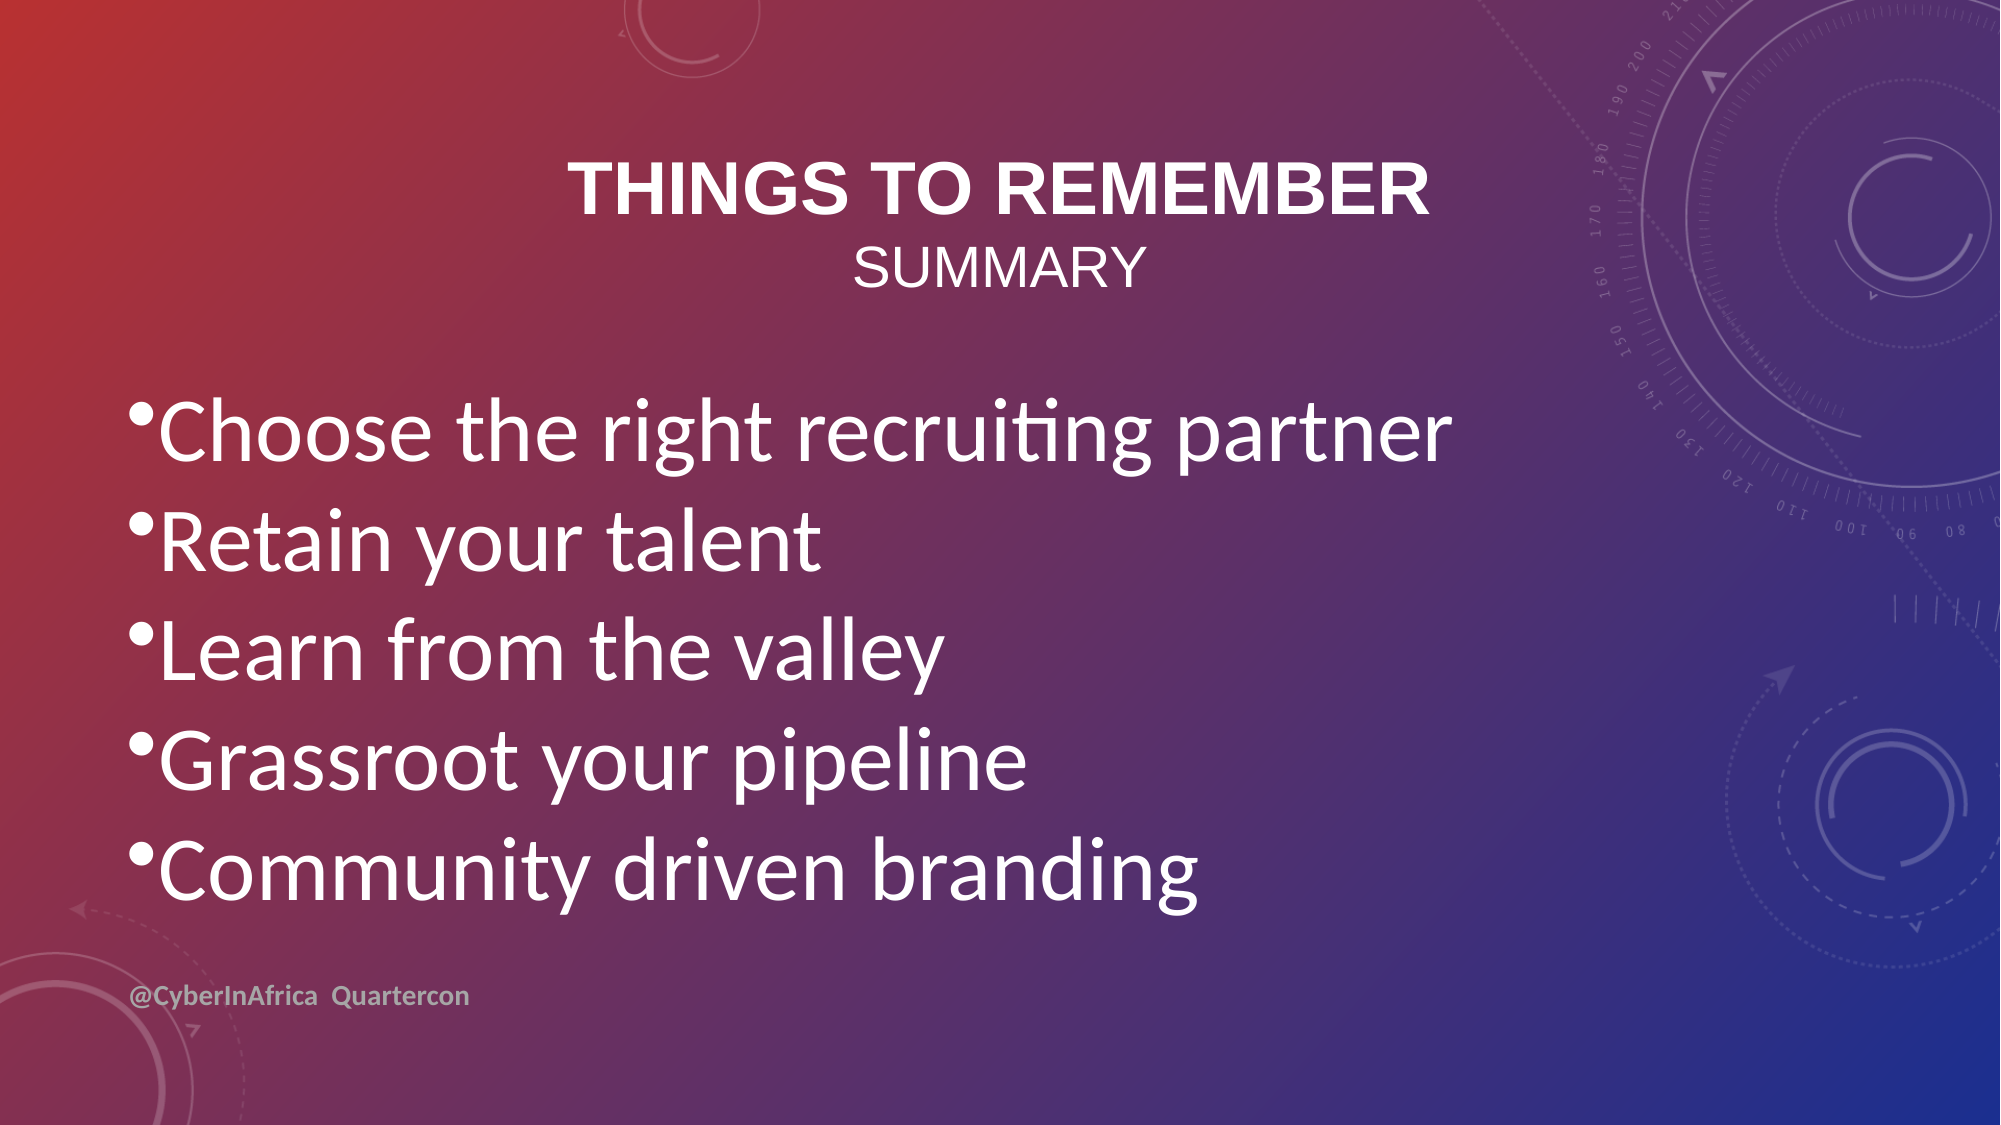

# Things to remember Summary
Choose the right recruiting partner
Retain your talent
Learn from the valley
Grassroot your pipeline
Community driven branding
@CyberInAfrica  Quartercon